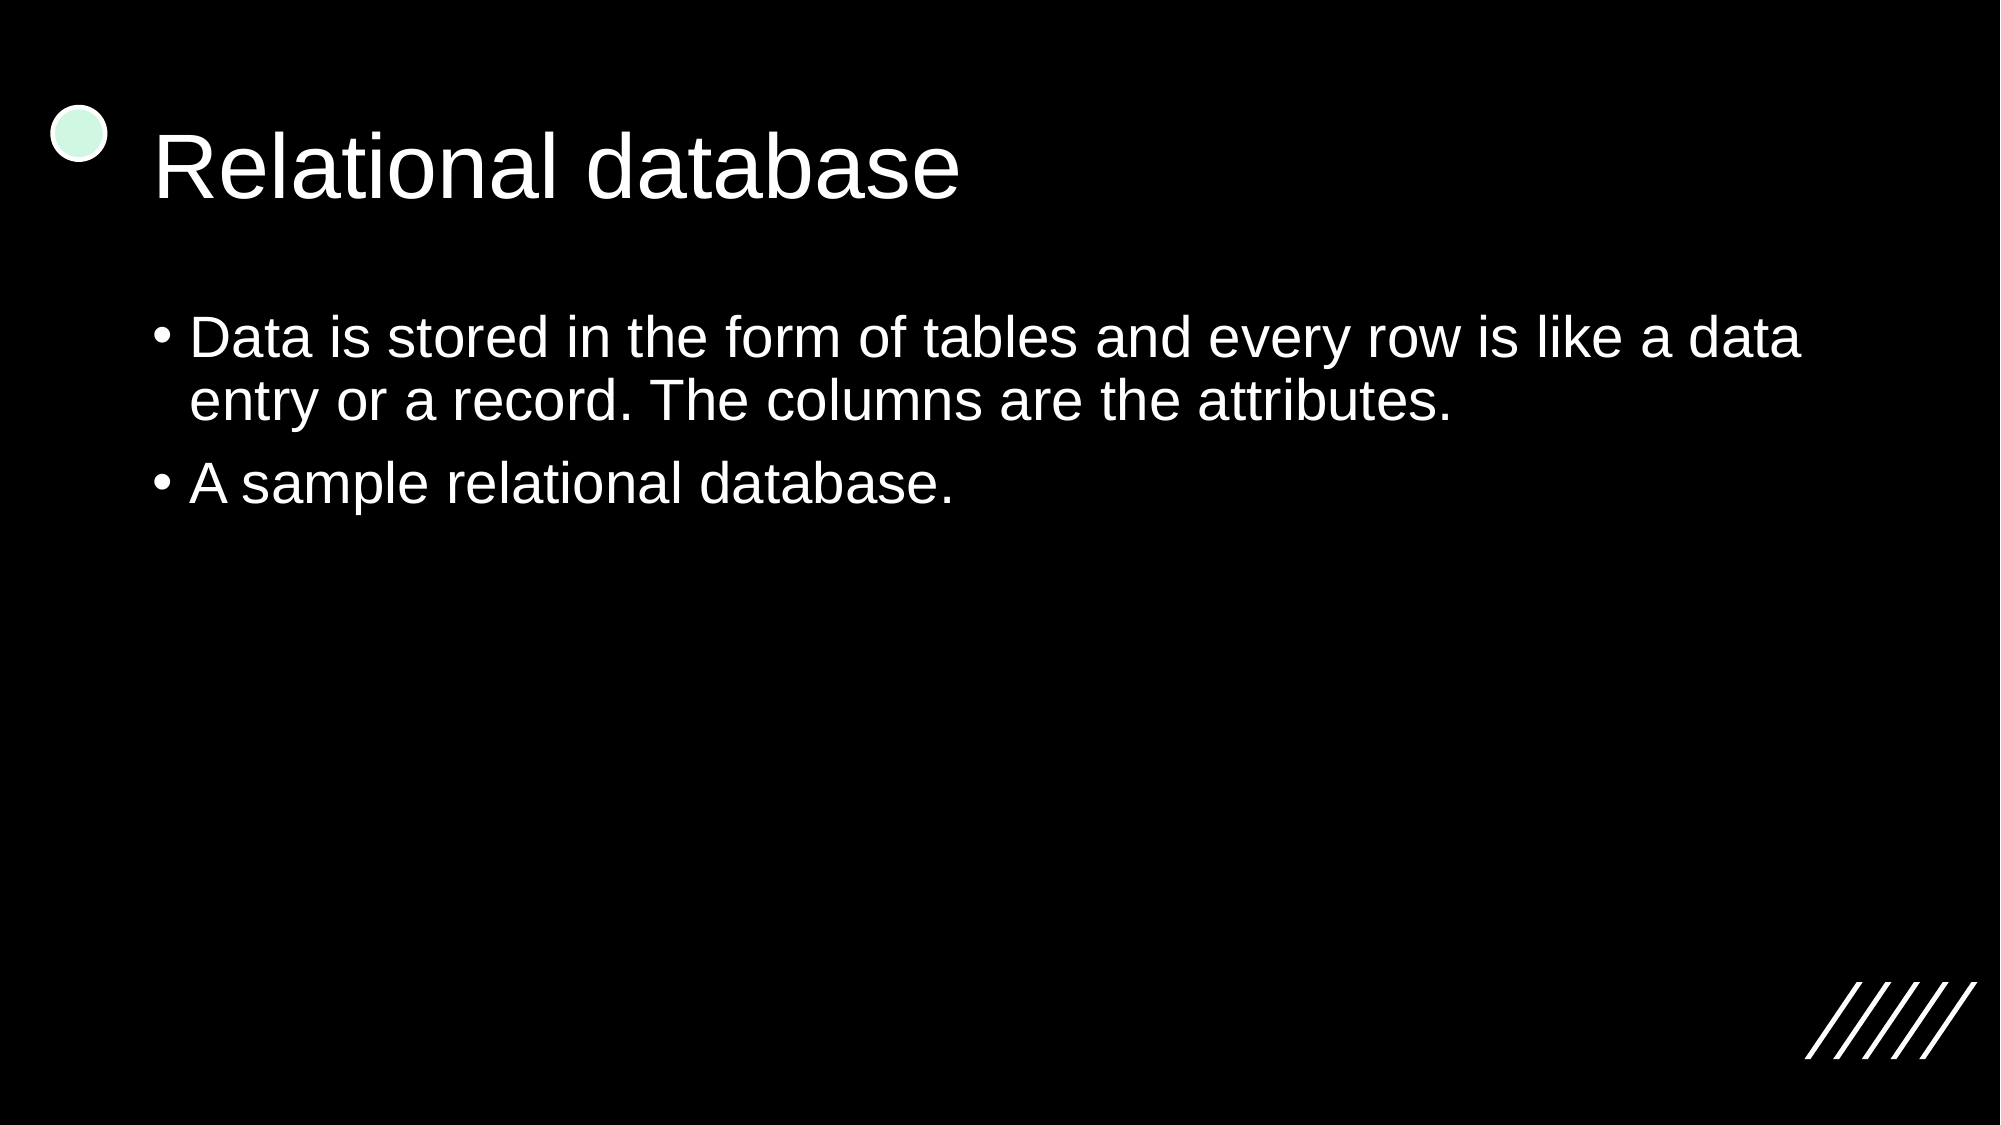

# Relational database
Data is stored in the form of tables and every row is like a data entry or a record. The columns are the attributes.
A sample relational database.